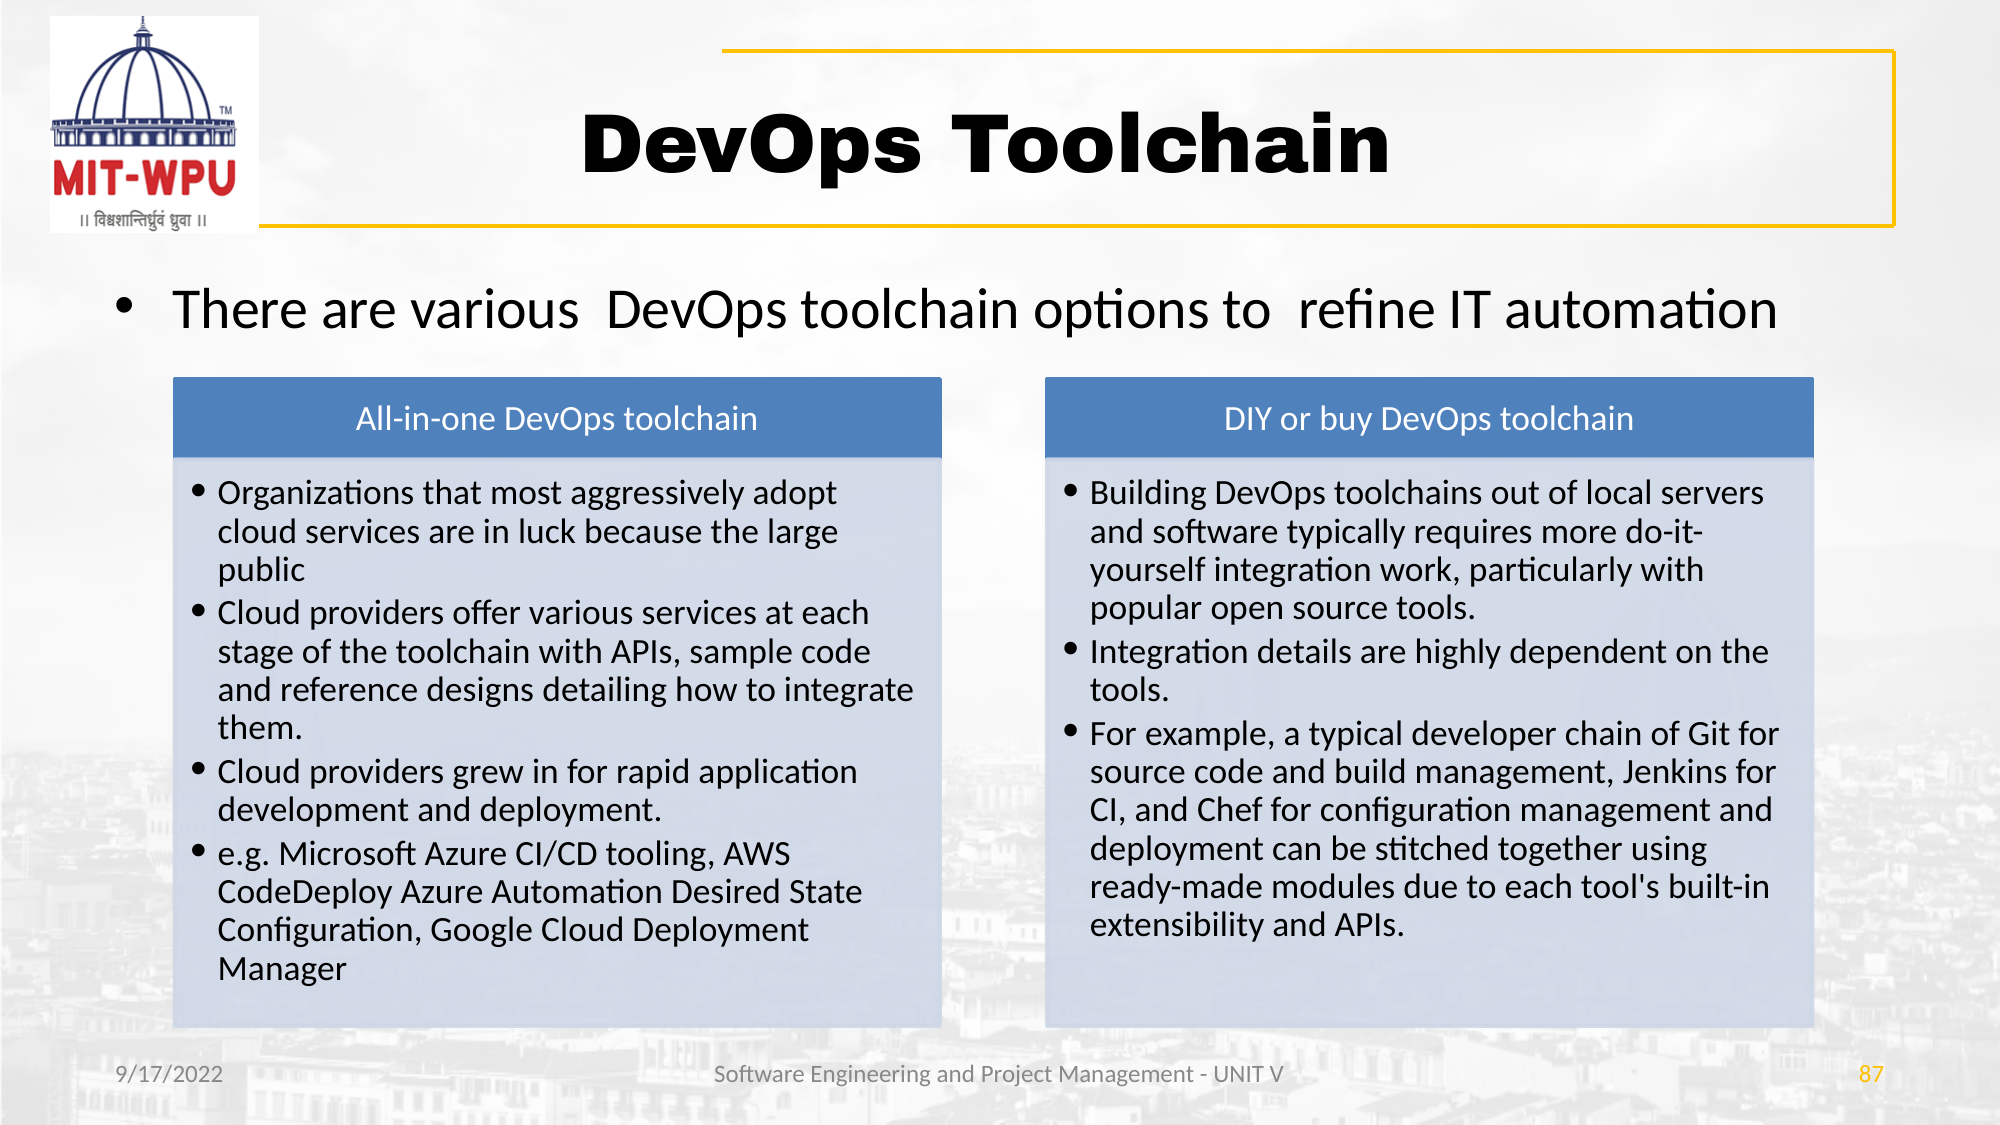

# DevOps Toolchain
There are various  DevOps toolchain options to  refine IT automation

All-in-one DevOps toolchain

DIY or buy DevOps toolchain

Organizations that most aggressively adopt cloud services are in luck because the large public
Cloud providers offer various services at each stage of the toolchain with APIs, sample code and reference designs detailing how to integrate them.
Cloud providers grew in for rapid application development and deployment.
e.g. Microsoft Azure CI/CD tooling, AWS CodeDeploy Azure Automation Desired State Configuration, Google Cloud Deployment Manager

Building DevOps toolchains out of local servers and software typically requires more do-it-yourself integration work, particularly with popular open source tools.
Integration details are highly dependent on the tools.
For example, a typical developer chain of Git for source code and build management, Jenkins for CI, and Chef for configuration management and deployment can be stitched together using ready-made modules due to each tool's built-in extensibility and APIs.
9/17/2022
Software Engineering and Project Management - UNIT V
87